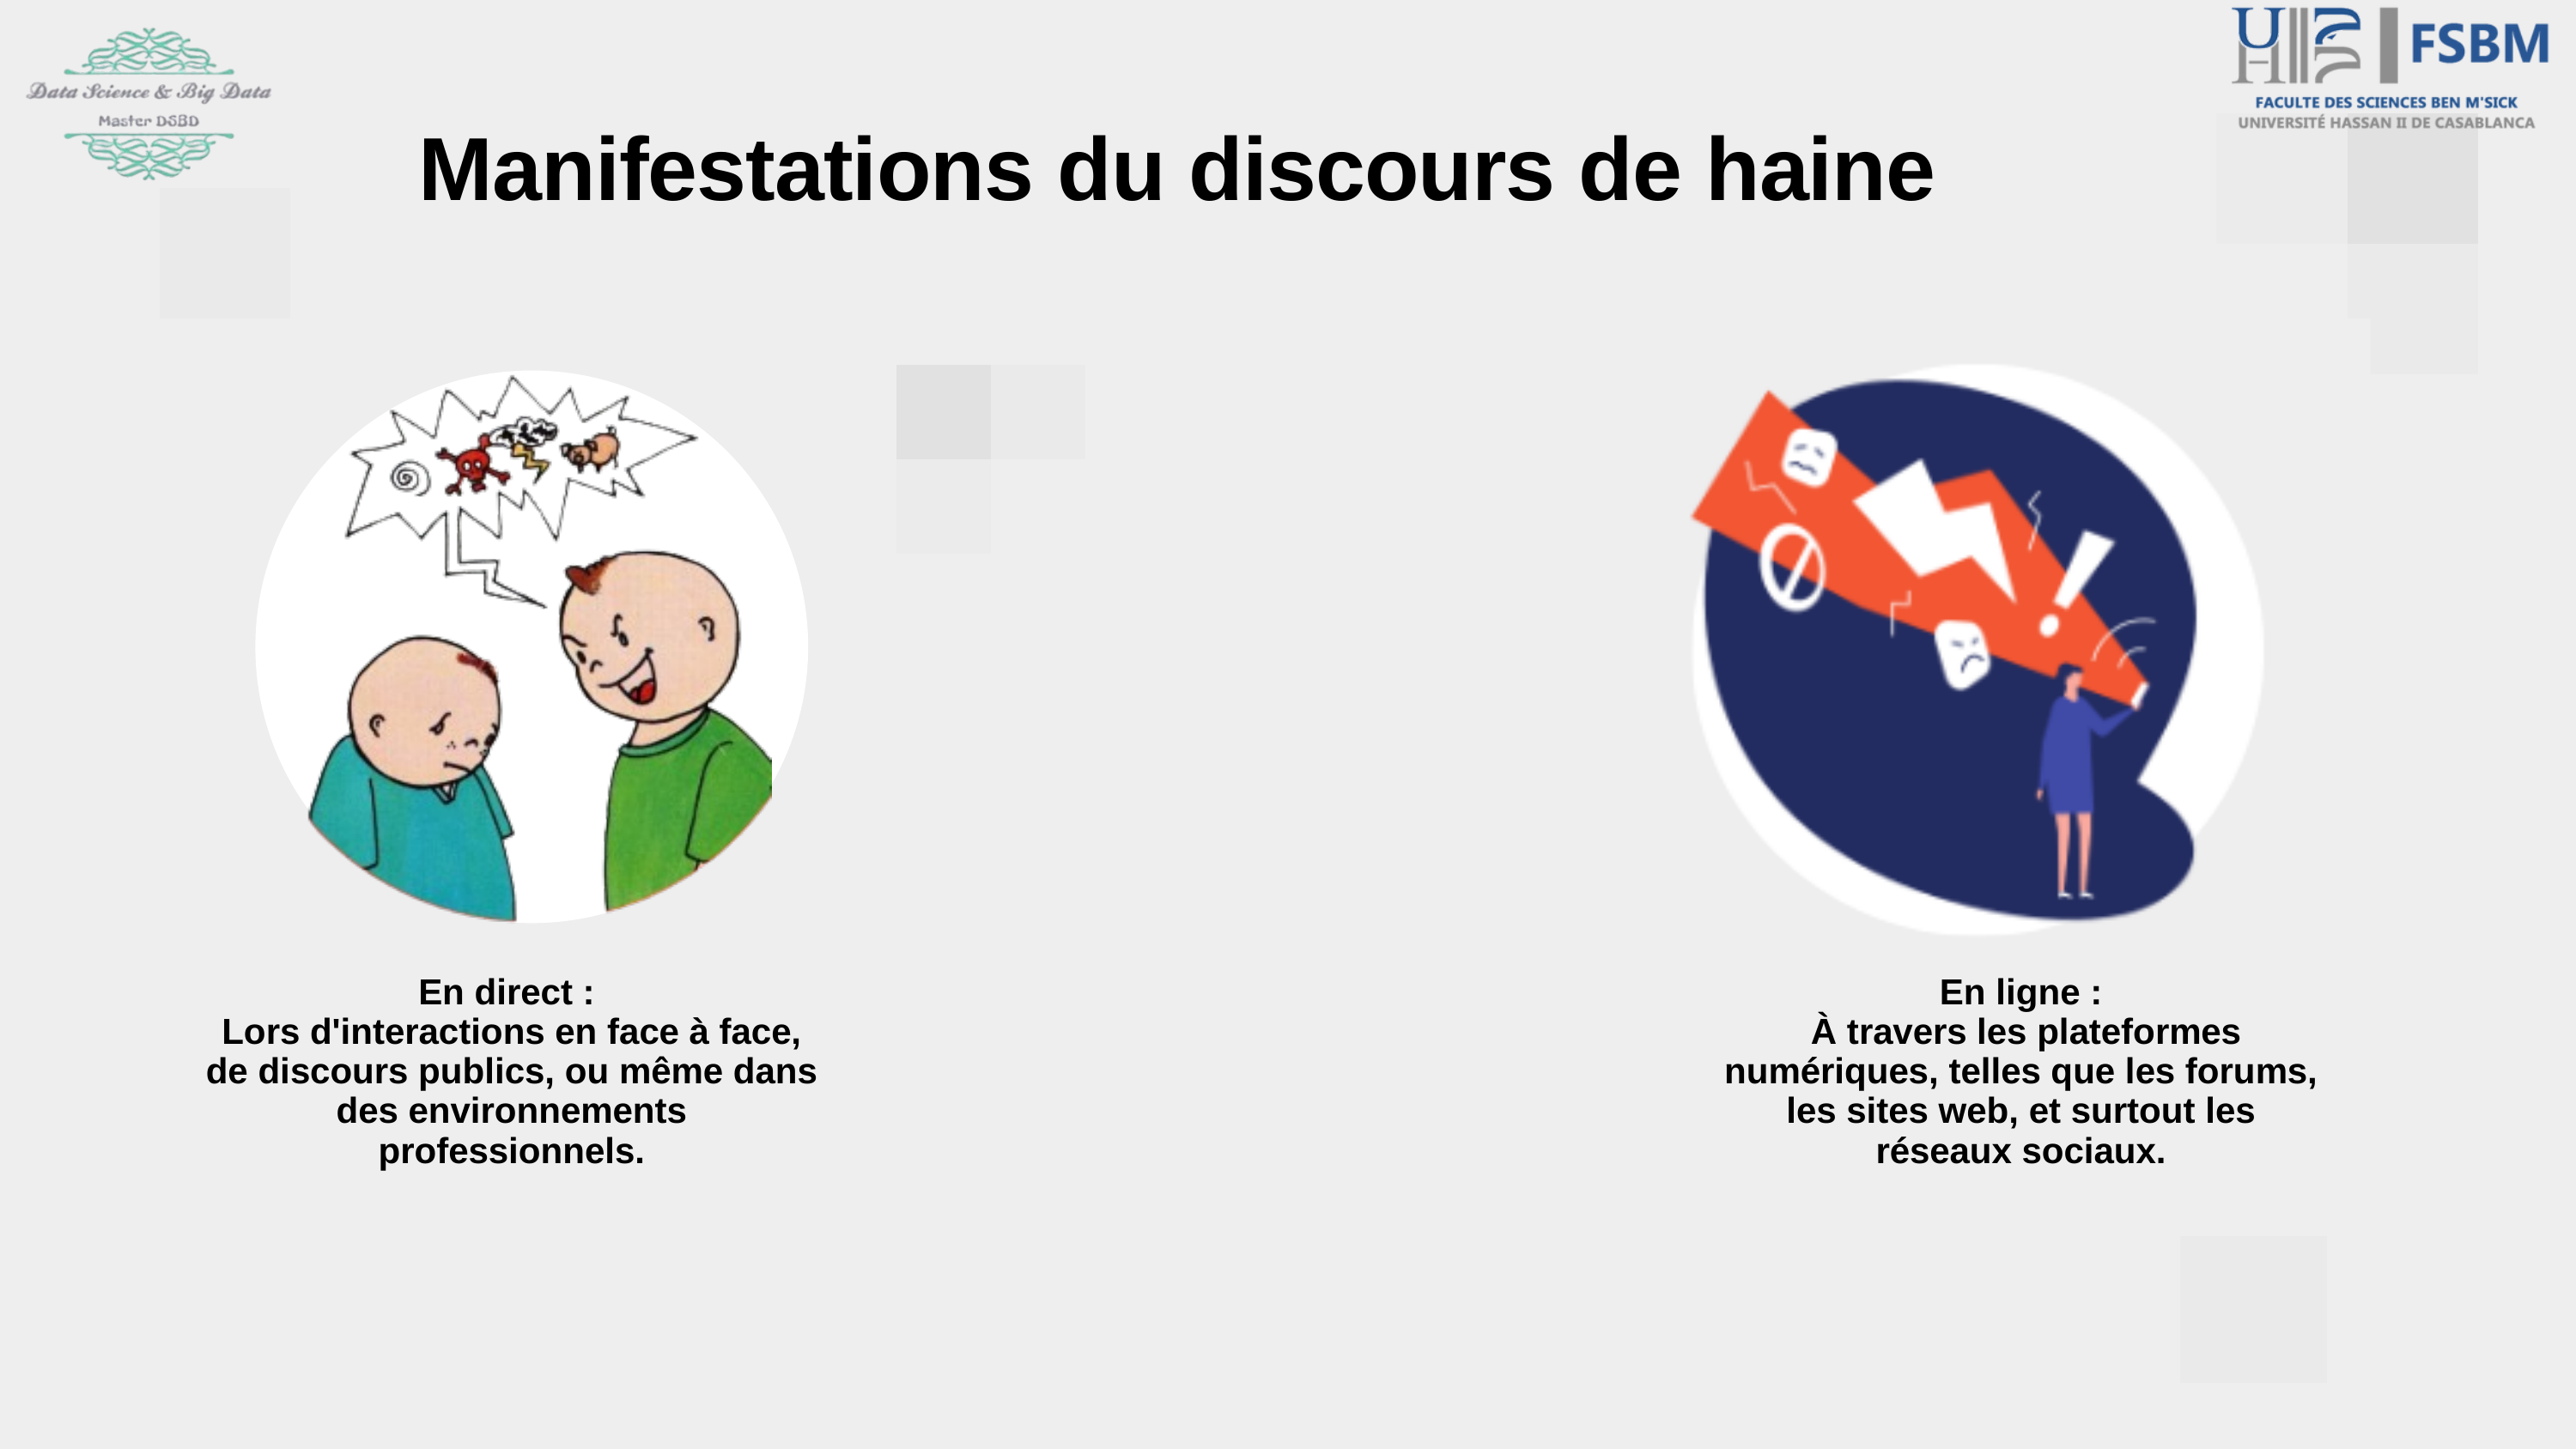

Manifestations du discours de haine

En direct :
Lors d'interactions en face à face, de discours publics, ou même dans des environnements professionnels.
En ligne :
 À travers les plateformes numériques, telles que les forums, les sites web, et surtout les réseaux sociaux.